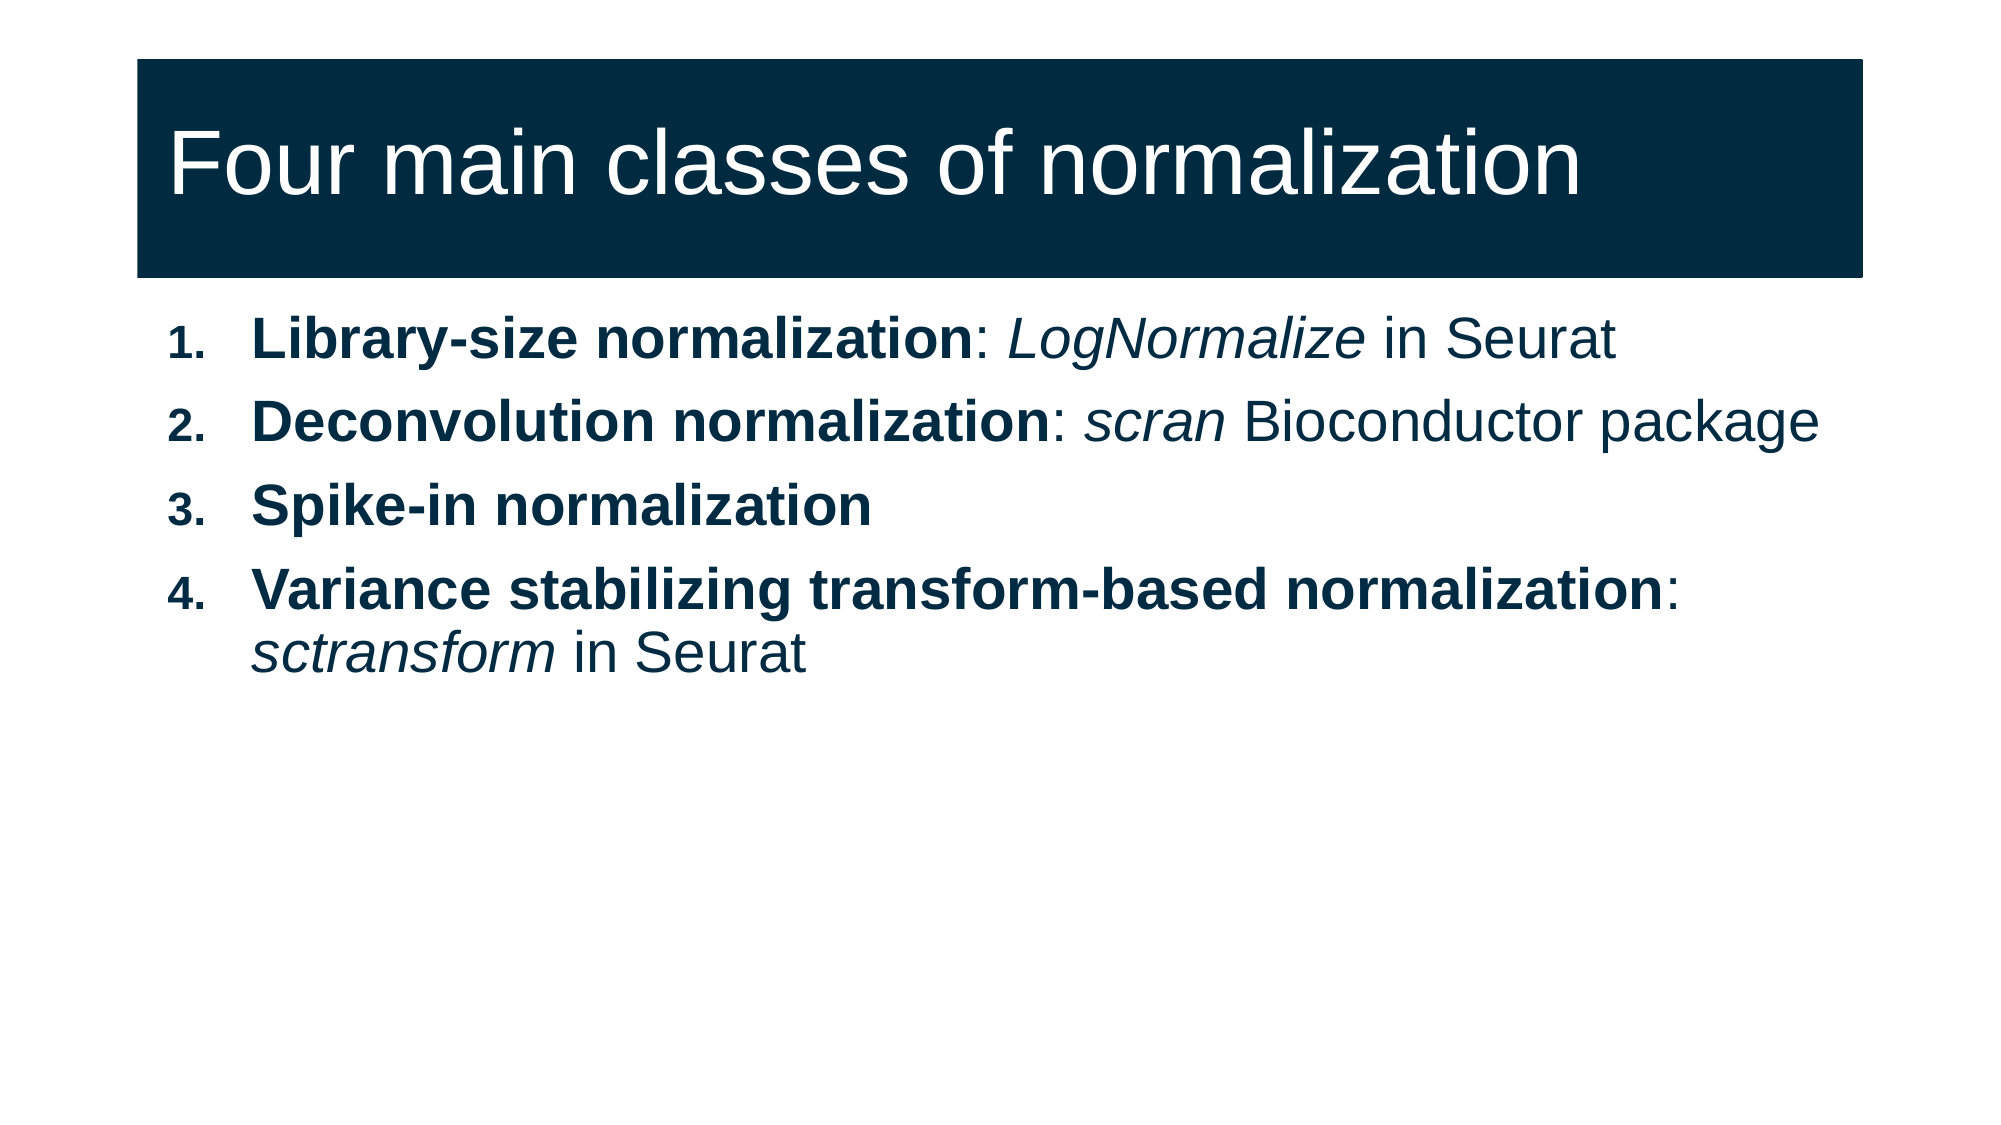

# Four main classes of normalization
Library-size normalization: LogNormalize in Seurat
Deconvolution normalization: scran Bioconductor package
Spike-in normalization
Variance stabilizing transform-based normalization: sctransform in Seurat